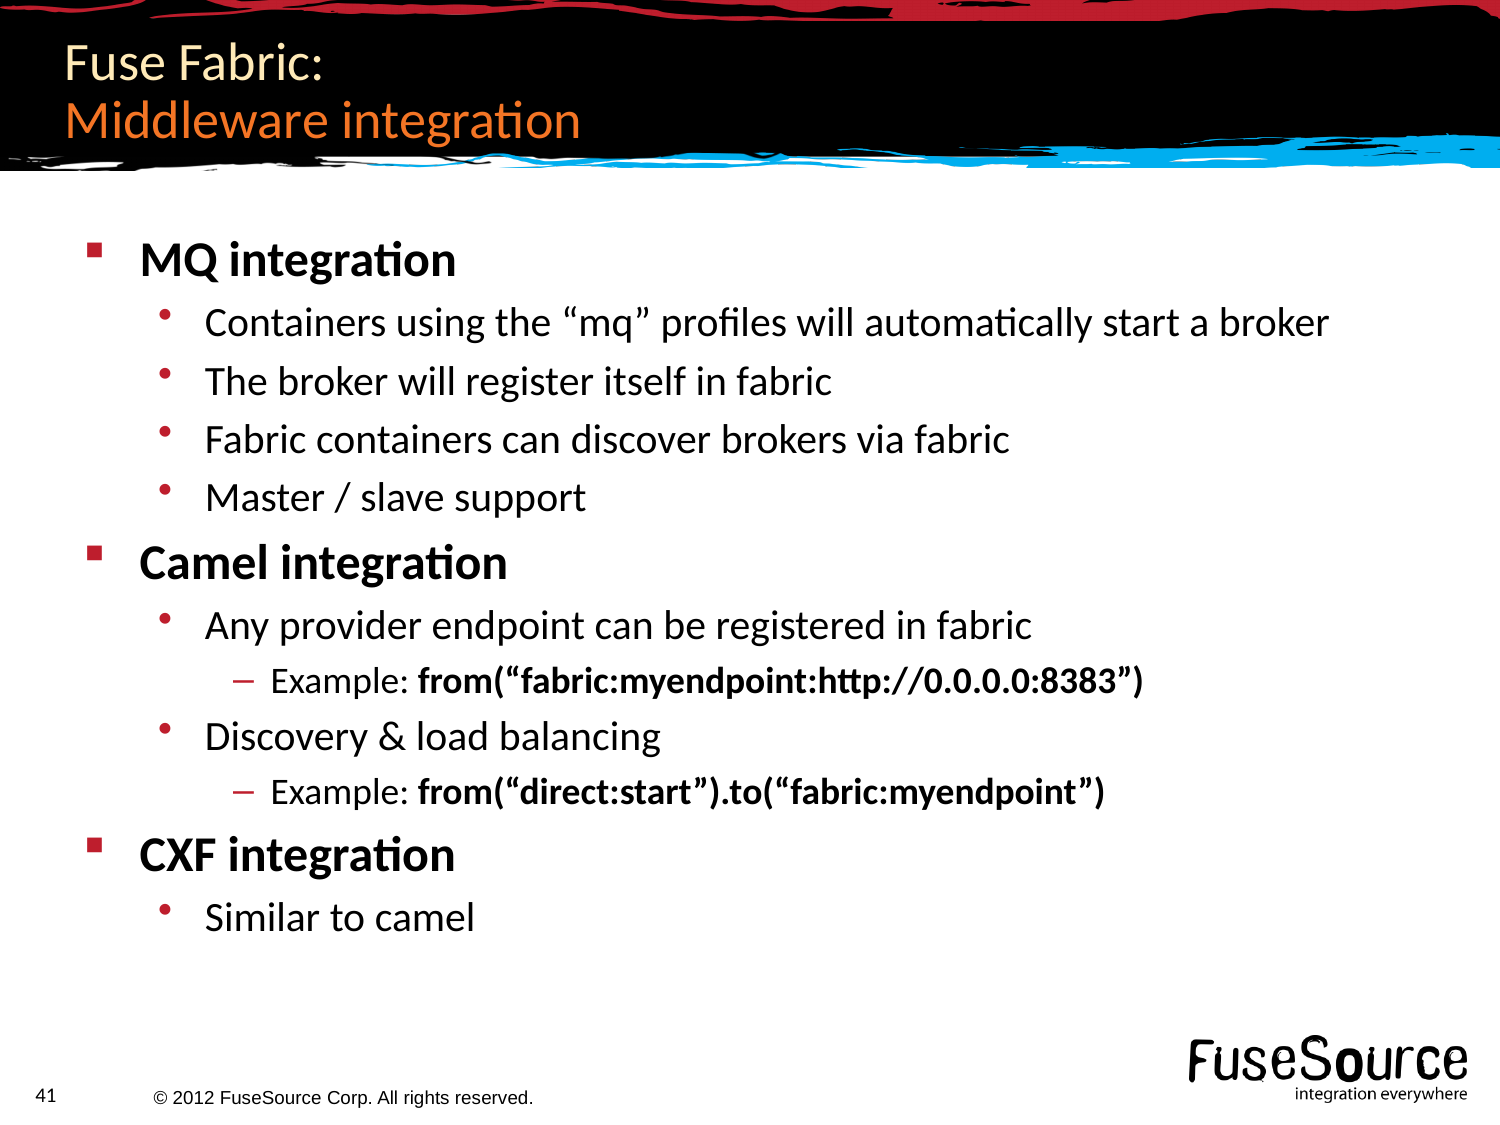

# Fuse Fabric: Middleware integration
MQ integration
Containers using the “mq” profiles will automatically start a broker
The broker will register itself in fabric
Fabric containers can discover brokers via fabric
Master / slave support
Camel integration
Any provider endpoint can be registered in fabric
Example: from(“fabric:myendpoint:http://0.0.0.0:8383”)
Discovery & load balancing
Example: from(“direct:start”).to(“fabric:myendpoint”)
CXF integration
Similar to camel